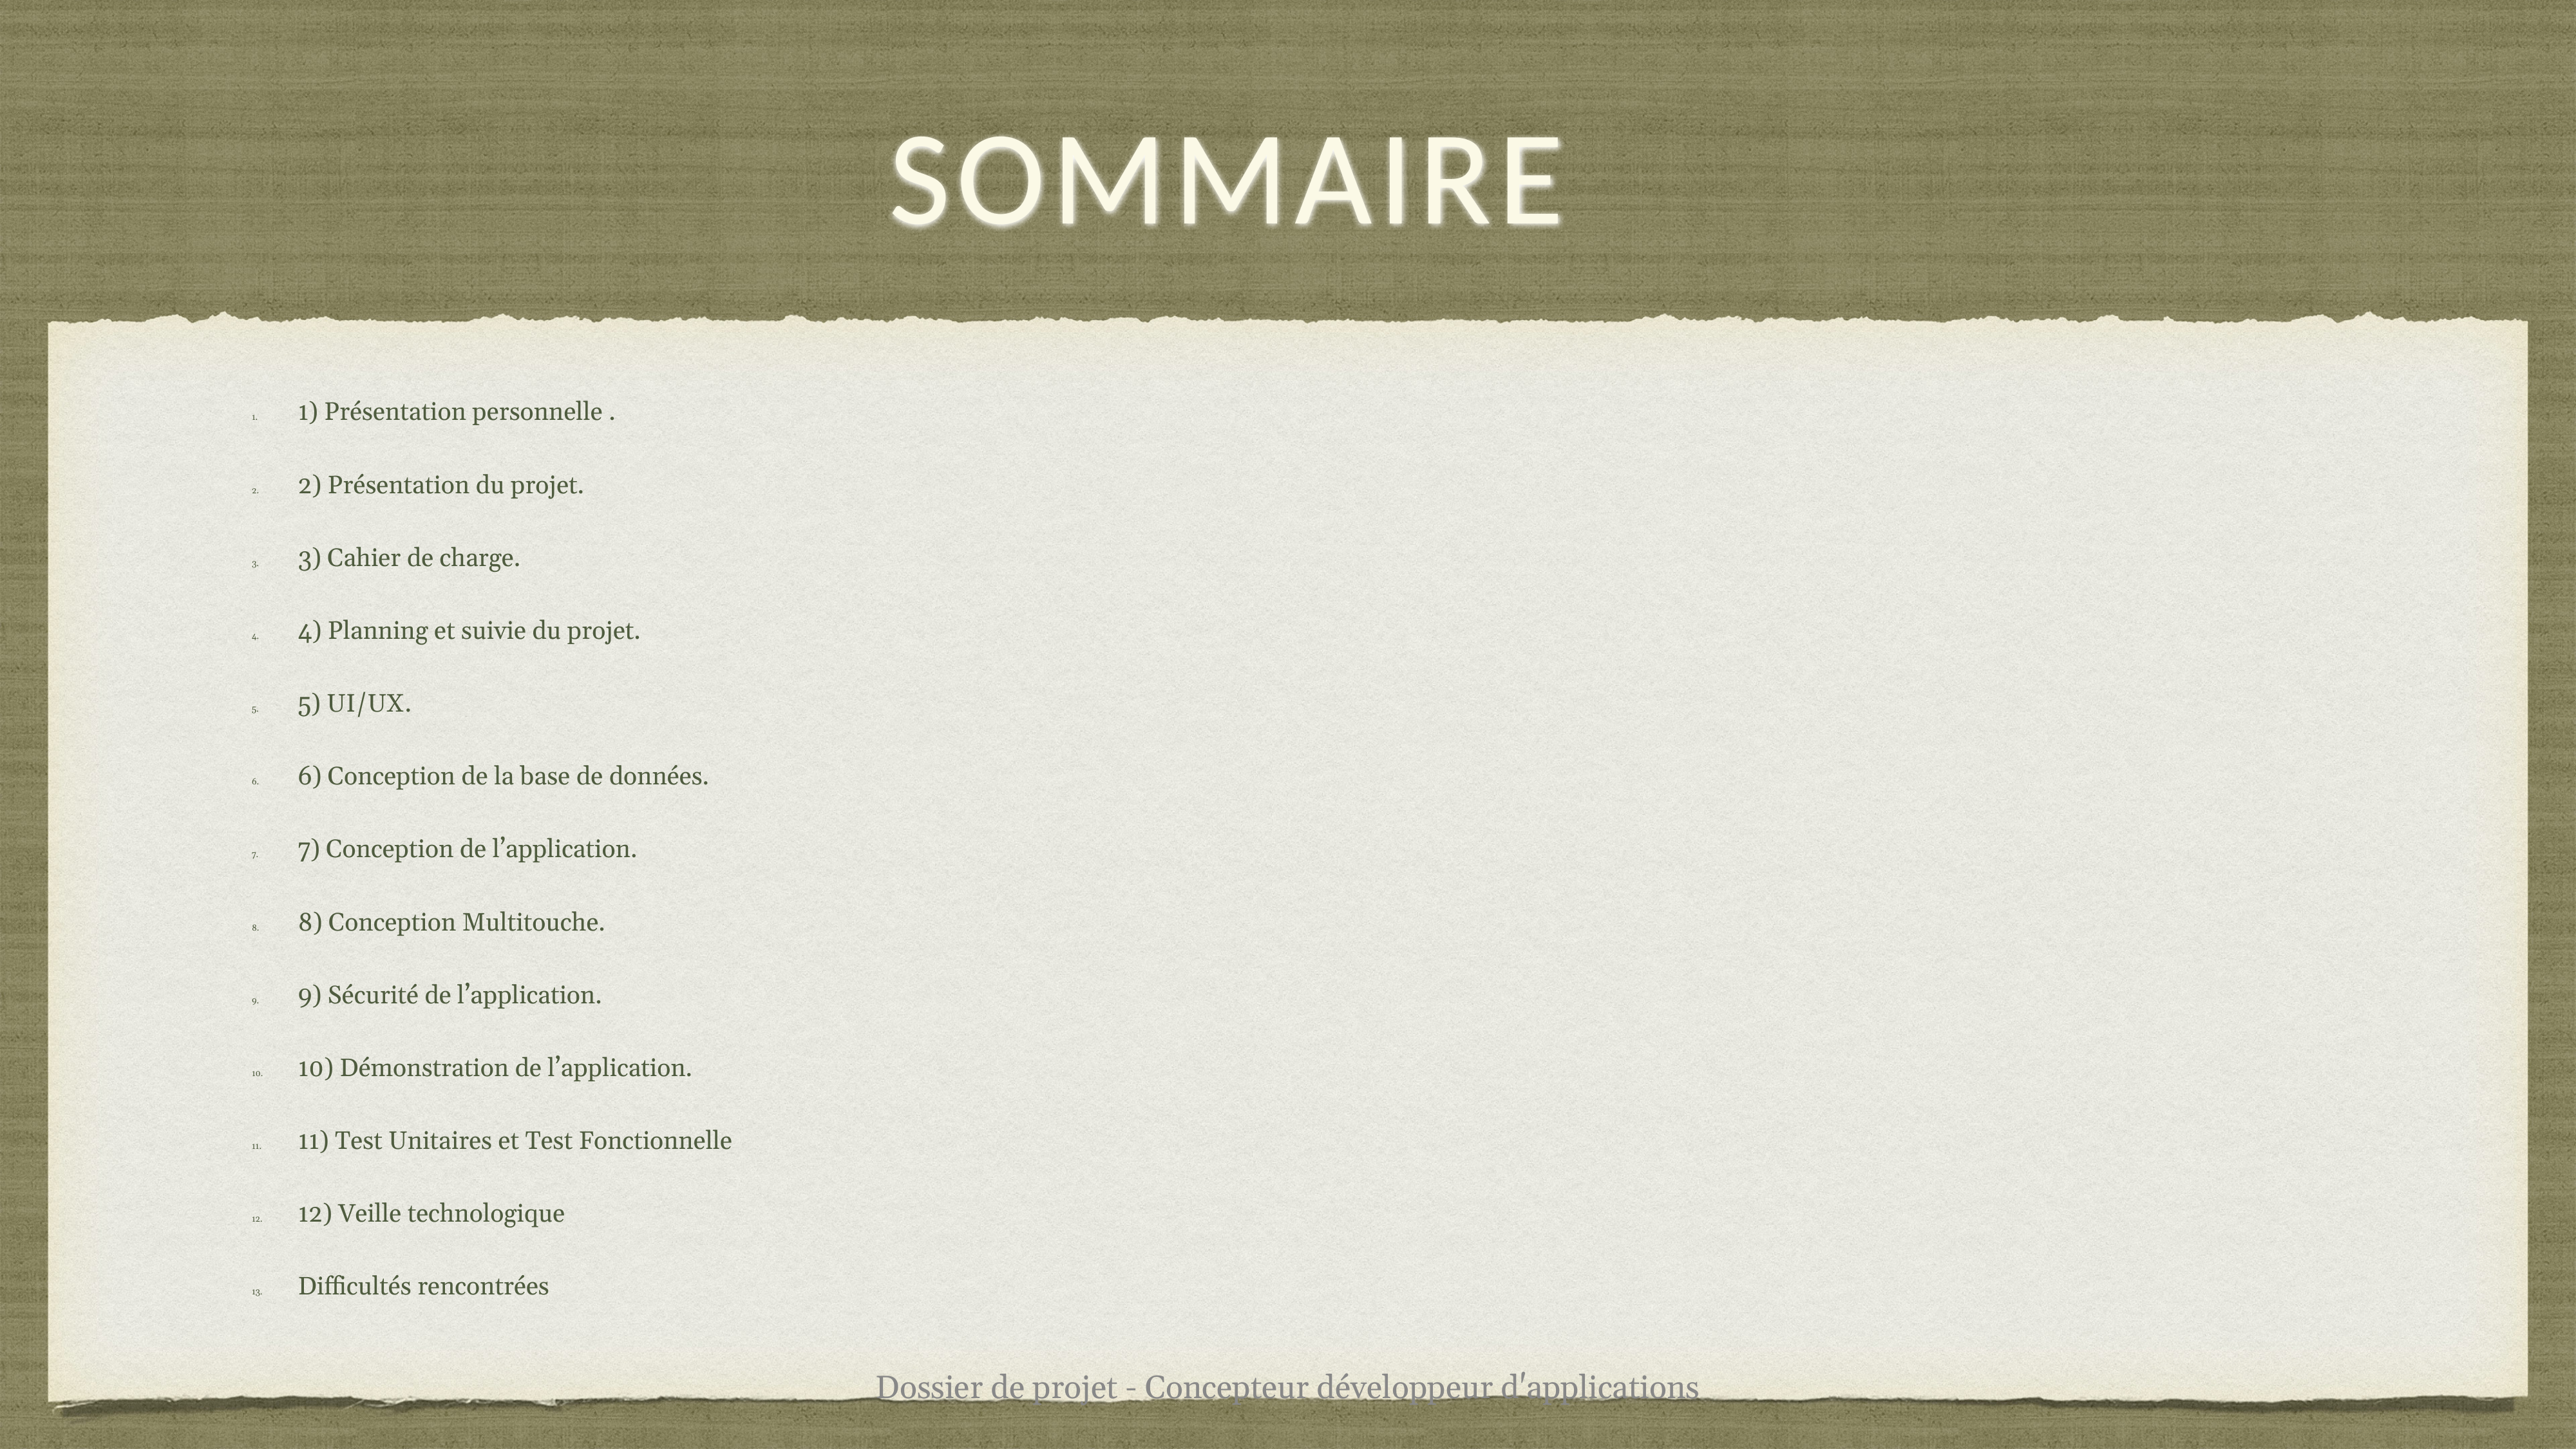

# Sommaire
1) Présentation personnelle .
2) Présentation du projet.
3) Cahier de charge.
4) Planning et suivie du projet.
5) UI/UX.
6) Conception de la base de données.
7) Conception de l’application.
8) Conception Multitouche.
9) Sécurité de l’application.
10) Démonstration de l’application.
11) Test Unitaires et Test Fonctionnelle
12) Veille technologique
Difficultés rencontrées
Dossier de projet - Concepteur développeur d'applications